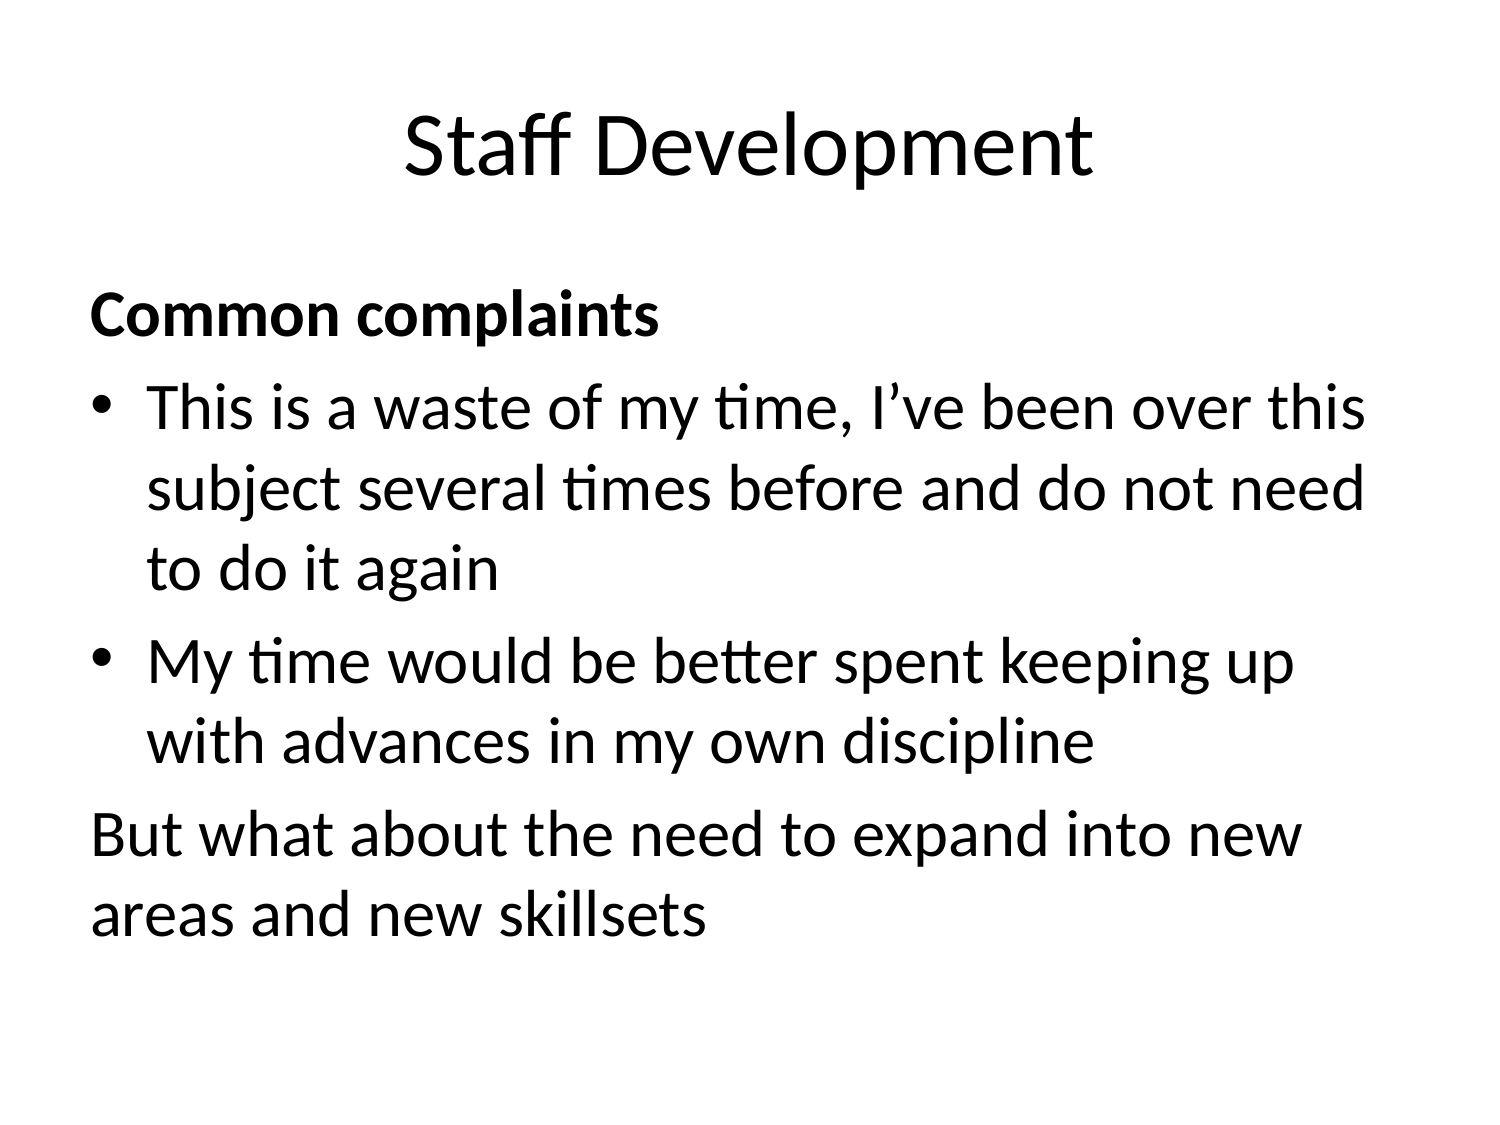

# Staff Development
Common complaints
This is a waste of my time, I’ve been over this subject several times before and do not need to do it again
My time would be better spent keeping up with advances in my own discipline
But what about the need to expand into new areas and new skillsets